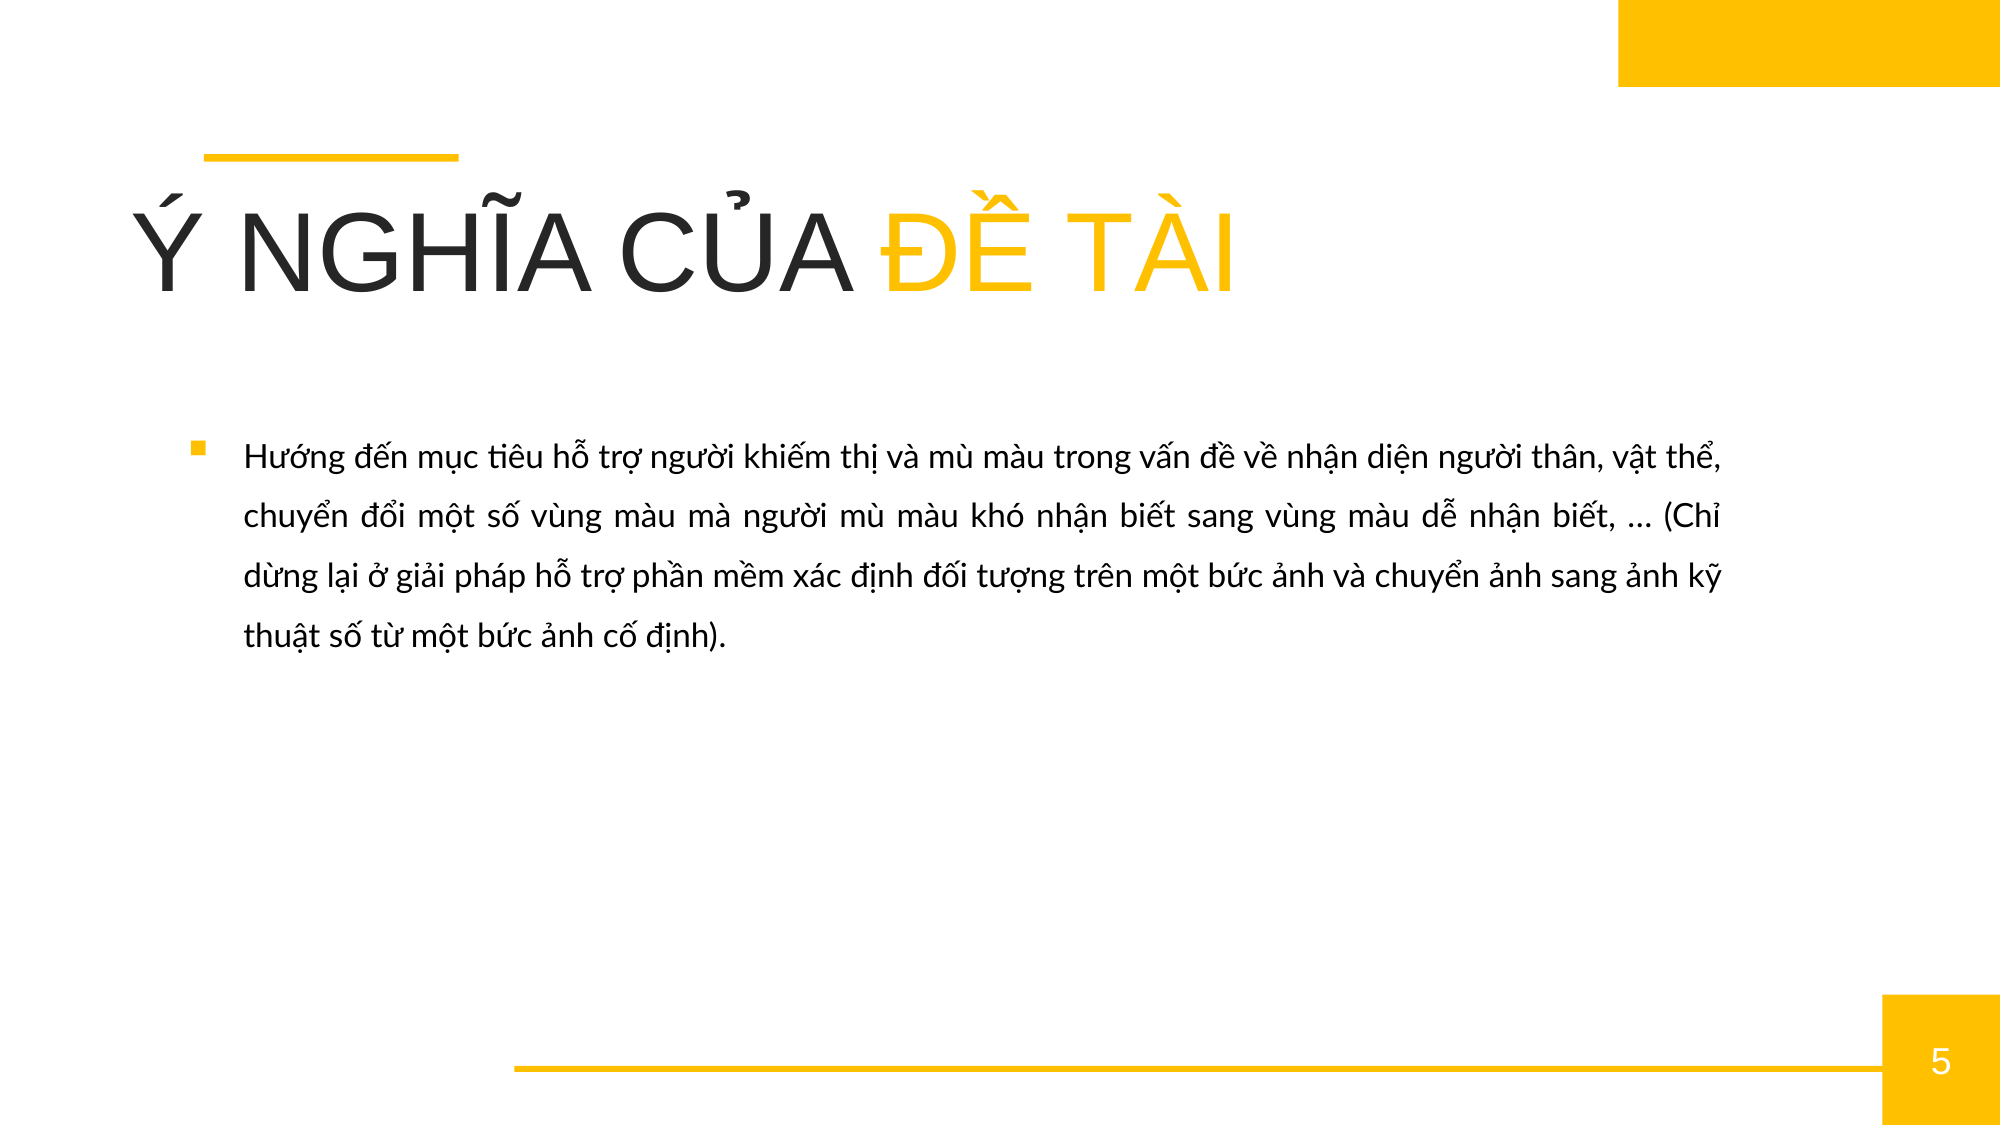

Ý NGHĨA CỦA ĐỀ TÀI
Hướng đến mục tiêu hỗ trợ người khiếm thị và mù màu trong vấn đề về nhận diện người thân, vật thể, chuyển đổi một số vùng màu mà người mù màu khó nhận biết sang vùng màu dễ nhận biết, … (Chỉ dừng lại ở giải pháp hỗ trợ phần mềm xác định đối tượng trên một bức ảnh và chuyển ảnh sang ảnh kỹ thuật số từ một bức ảnh cố định).